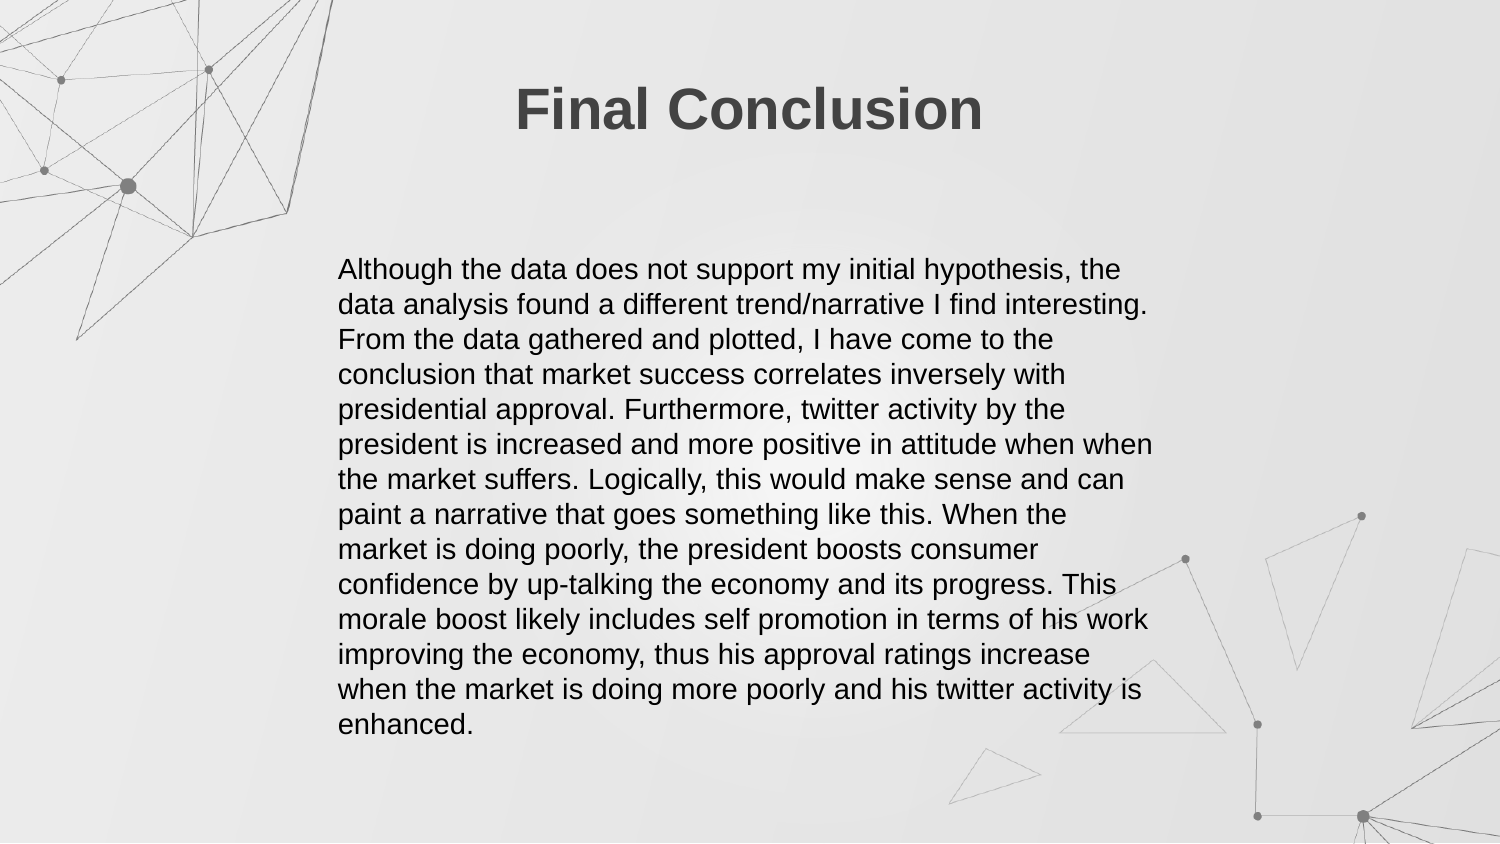

# Final Conclusion
Although the data does not support my initial hypothesis, the data analysis found a different trend/narrative I find interesting. From the data gathered and plotted, I have come to the conclusion that market success correlates inversely with presidential approval. Furthermore, twitter activity by the president is increased and more positive in attitude when when the market suffers. Logically, this would make sense and can paint a narrative that goes something like this. When the market is doing poorly, the president boosts consumer confidence by up-talking the economy and its progress. This morale boost likely includes self promotion in terms of his work improving the economy, thus his approval ratings increase when the market is doing more poorly and his twitter activity is enhanced.